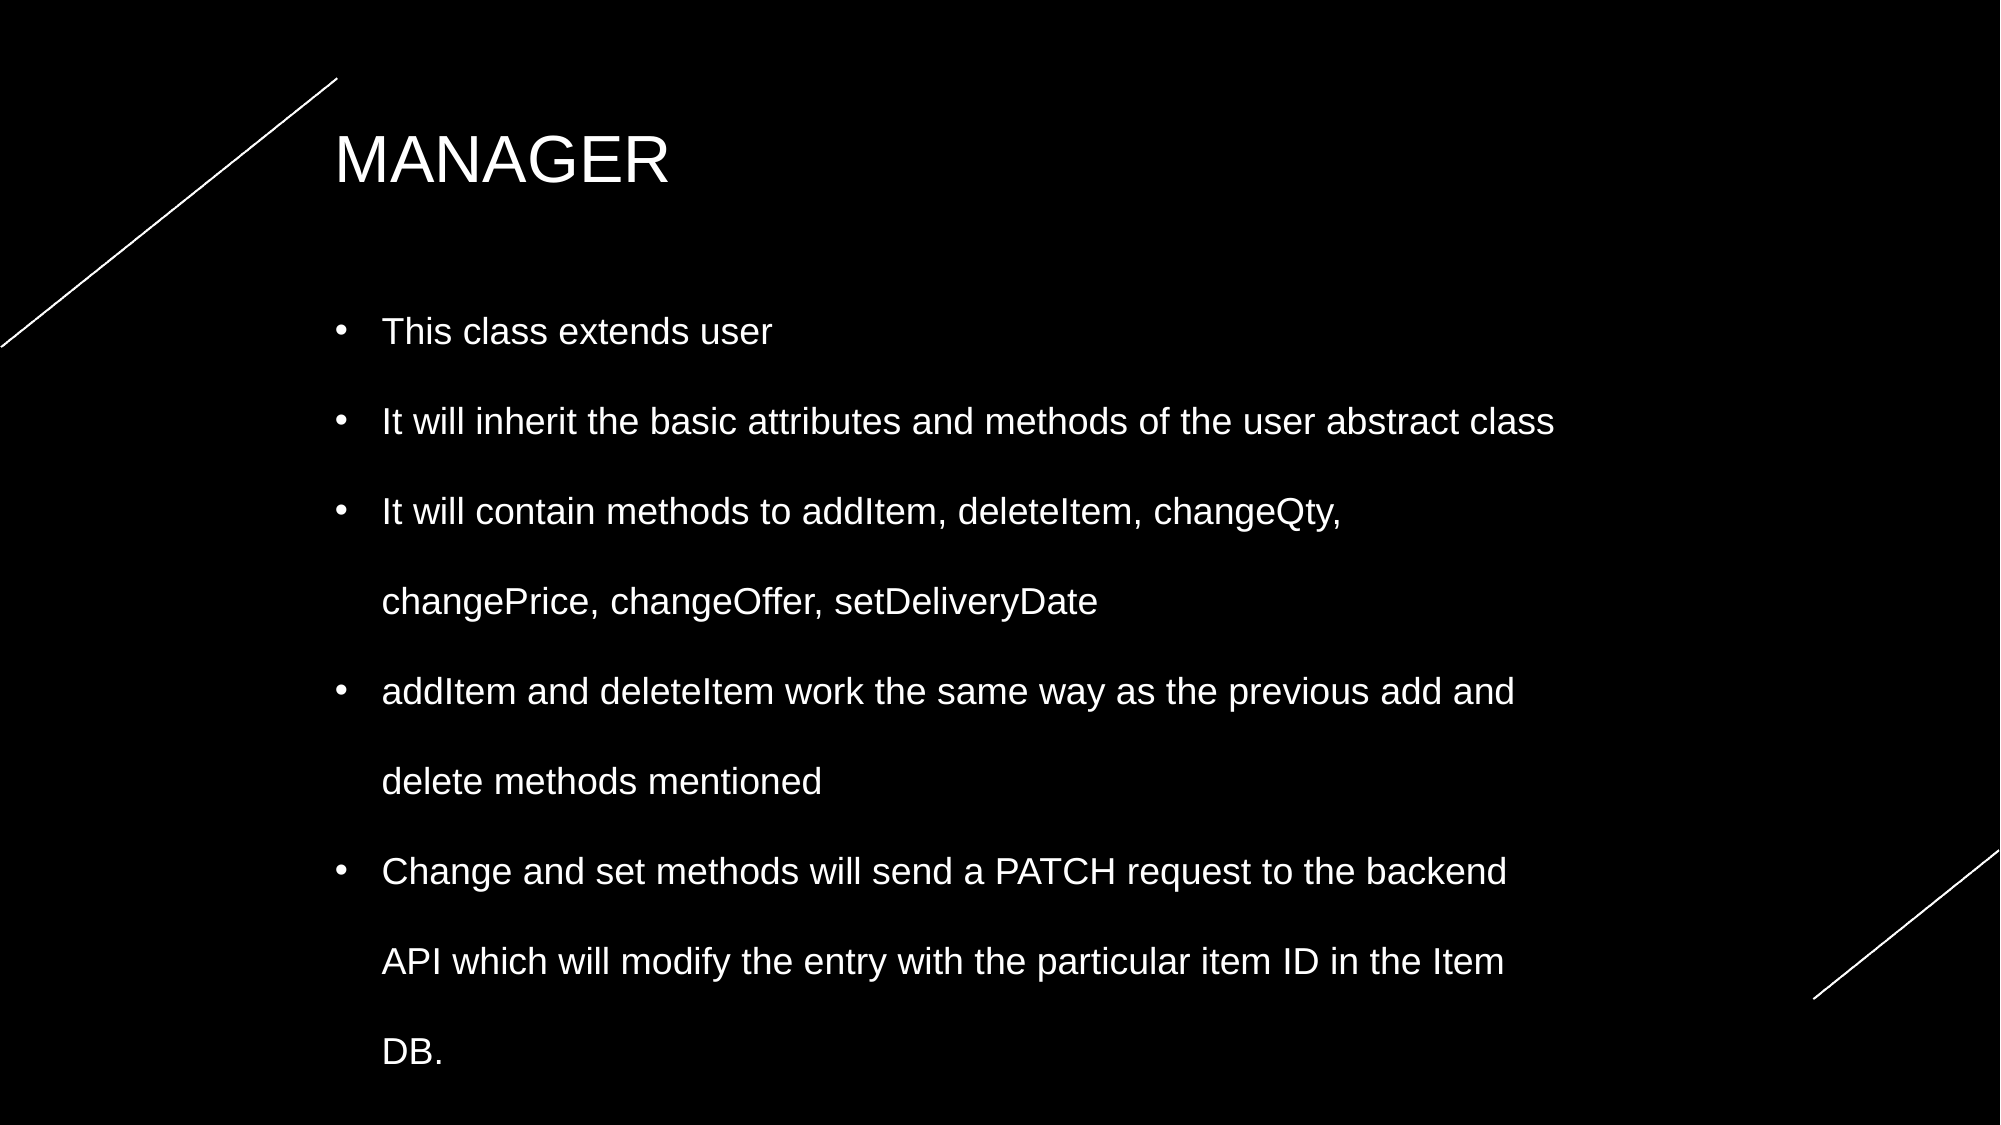

MANAGER
This class extends user
It will inherit the basic attributes and methods of the user abstract class
It will contain methods to addItem, deleteItem, changeQty, changePrice, changeOffer, setDeliveryDate
addItem and deleteItem work the same way as the previous add and delete methods mentioned
Change and set methods will send a PATCH request to the backend API which will modify the entry with the particular item ID in the Item DB.